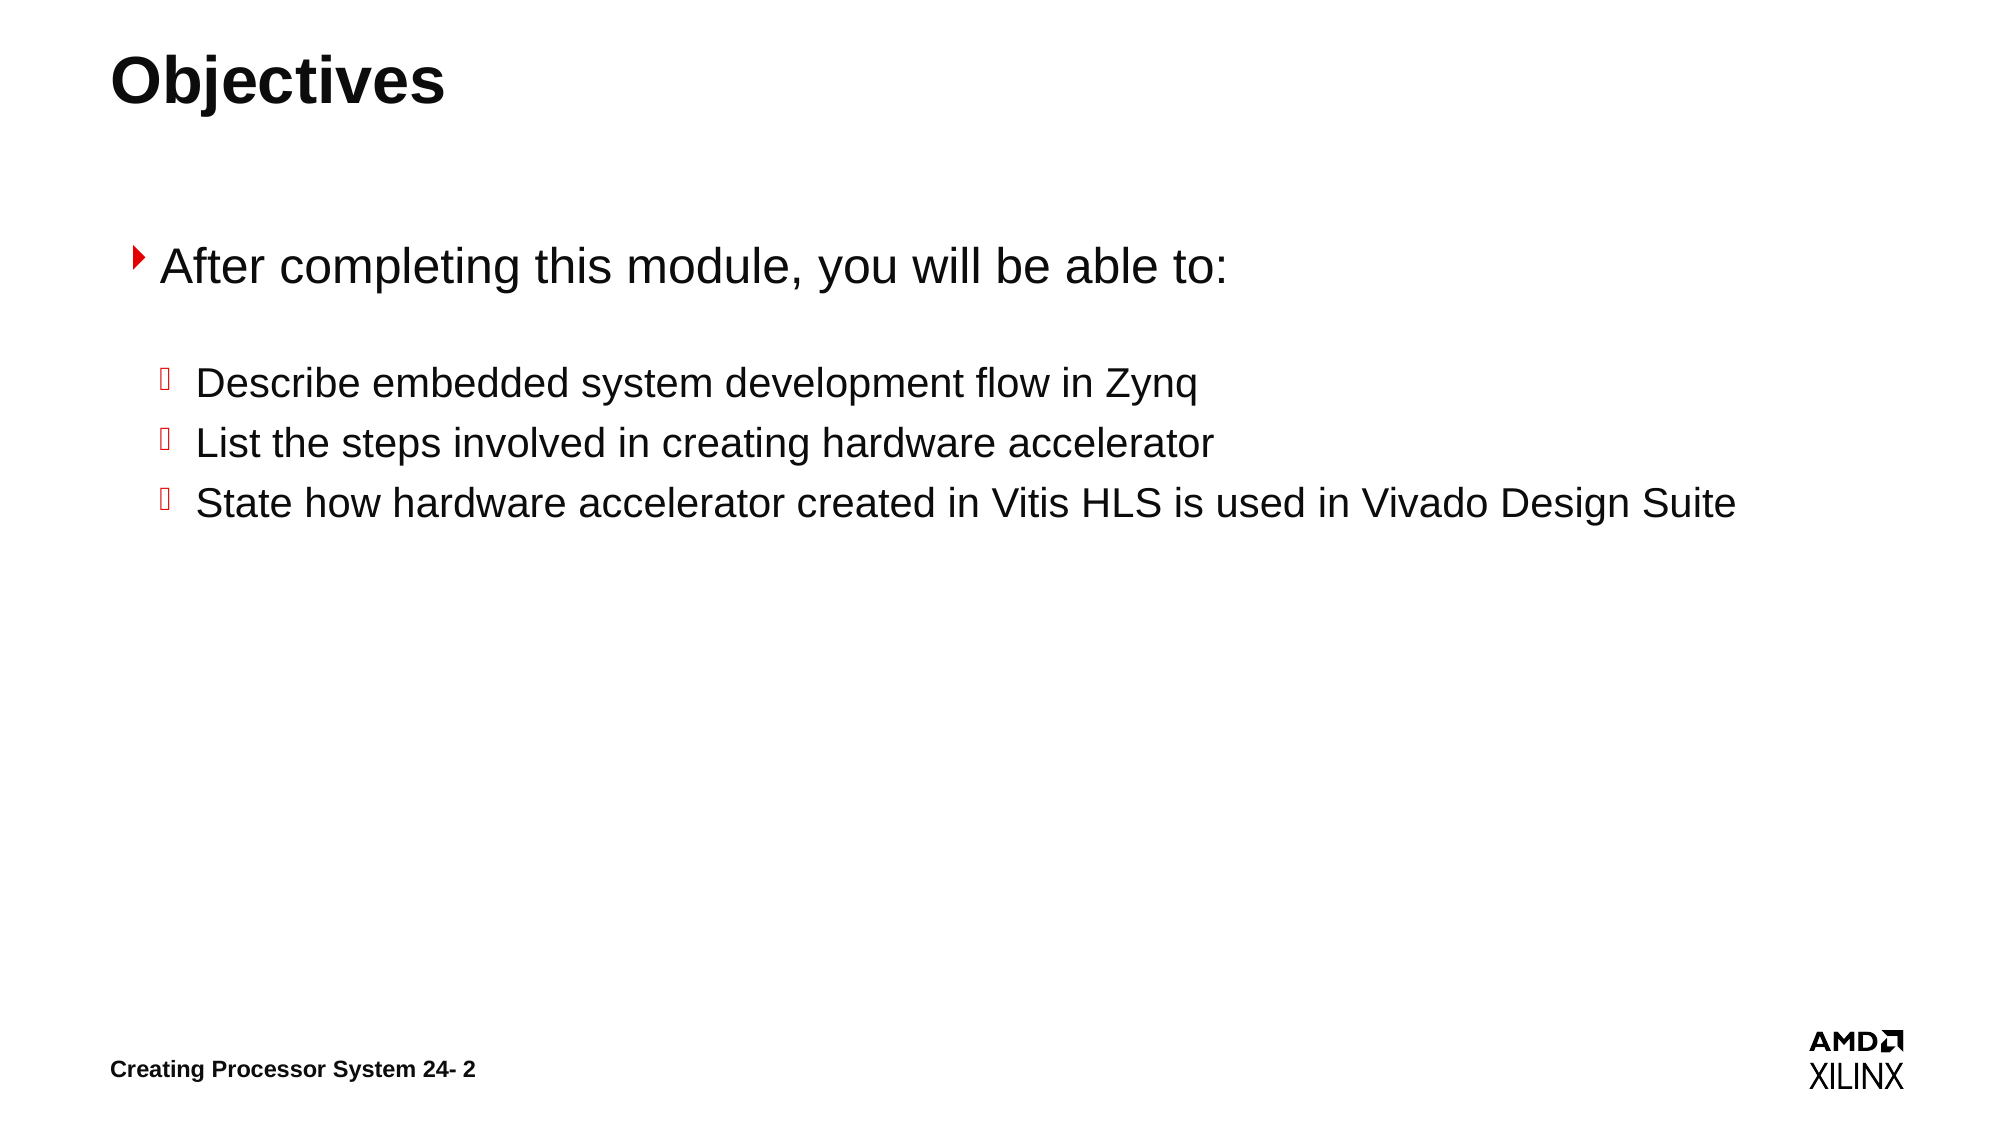

# Objectives
After completing this module, you will be able to:

Describe embedded system development flow in Zynq
List the steps involved in creating hardware accelerator
State how hardware accelerator created in Vitis HLS is used in Vivado Design Suite
Creating Processor System 24- 2